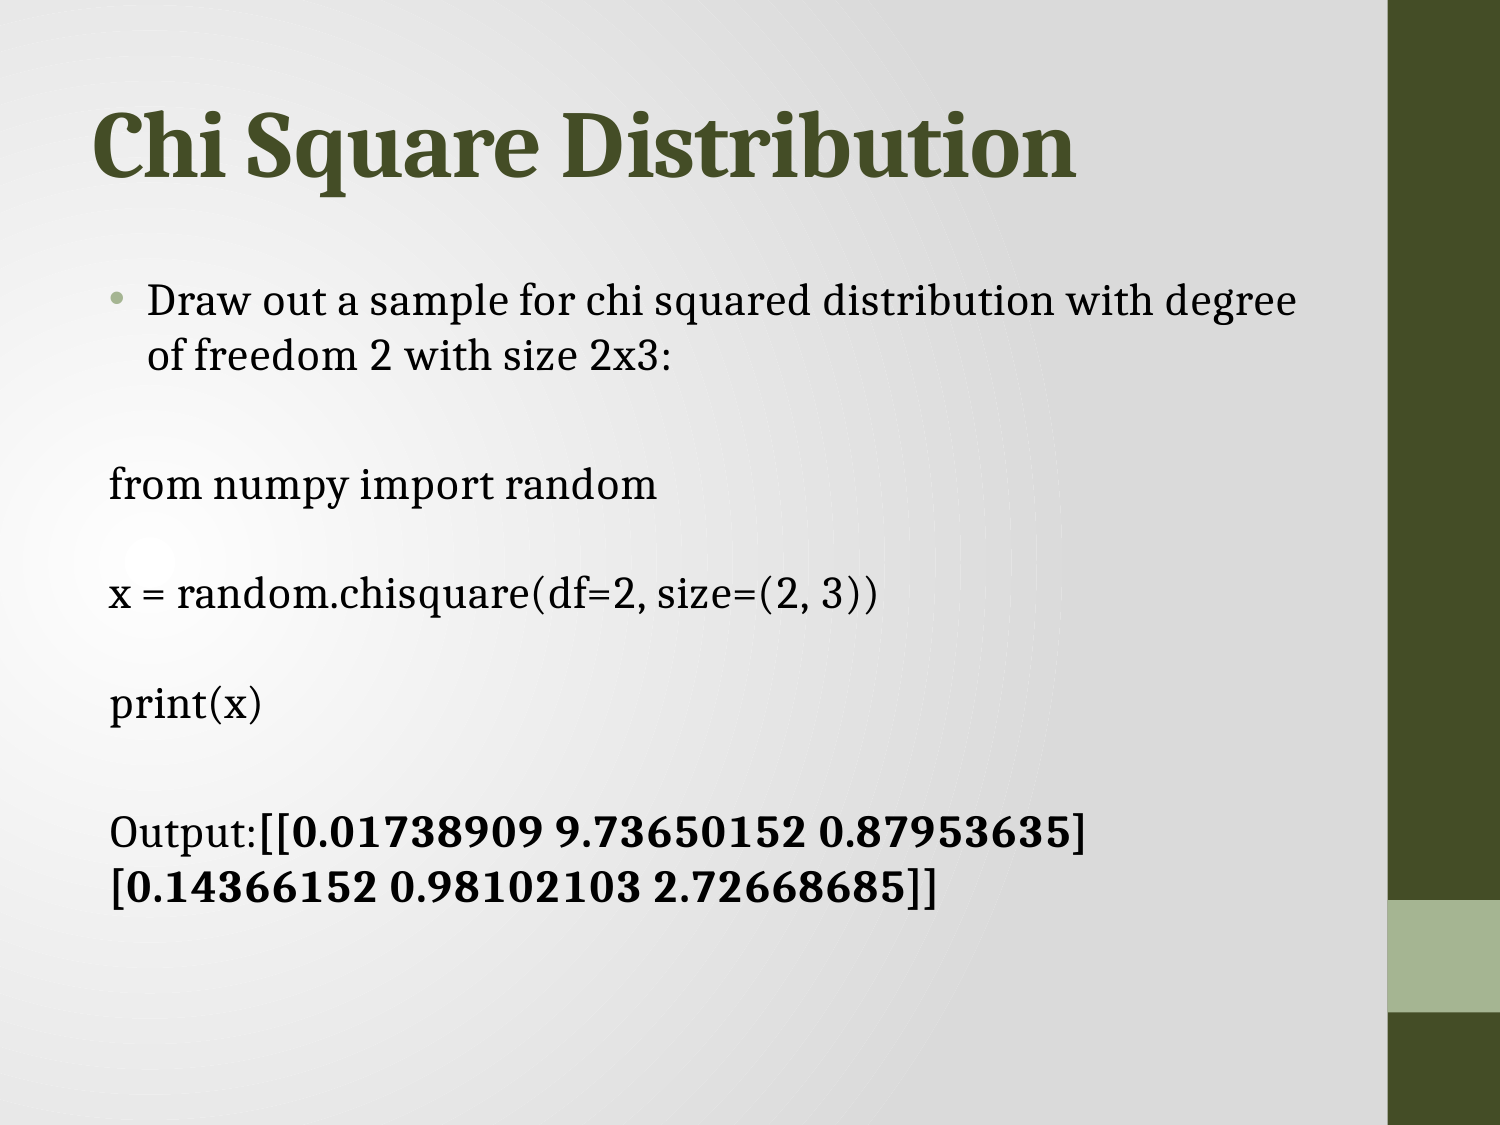

# Chi Square Distribution
Draw out a sample for chi squared distribution with degree of freedom 2 with size 2x3:

from numpy import random
x = random.chisquare(df=2, size=(2, 3))
print(x)

Output:[[0.01738909 9.73650152 0.87953635] [0.14366152 0.98102103 2.72668685]]